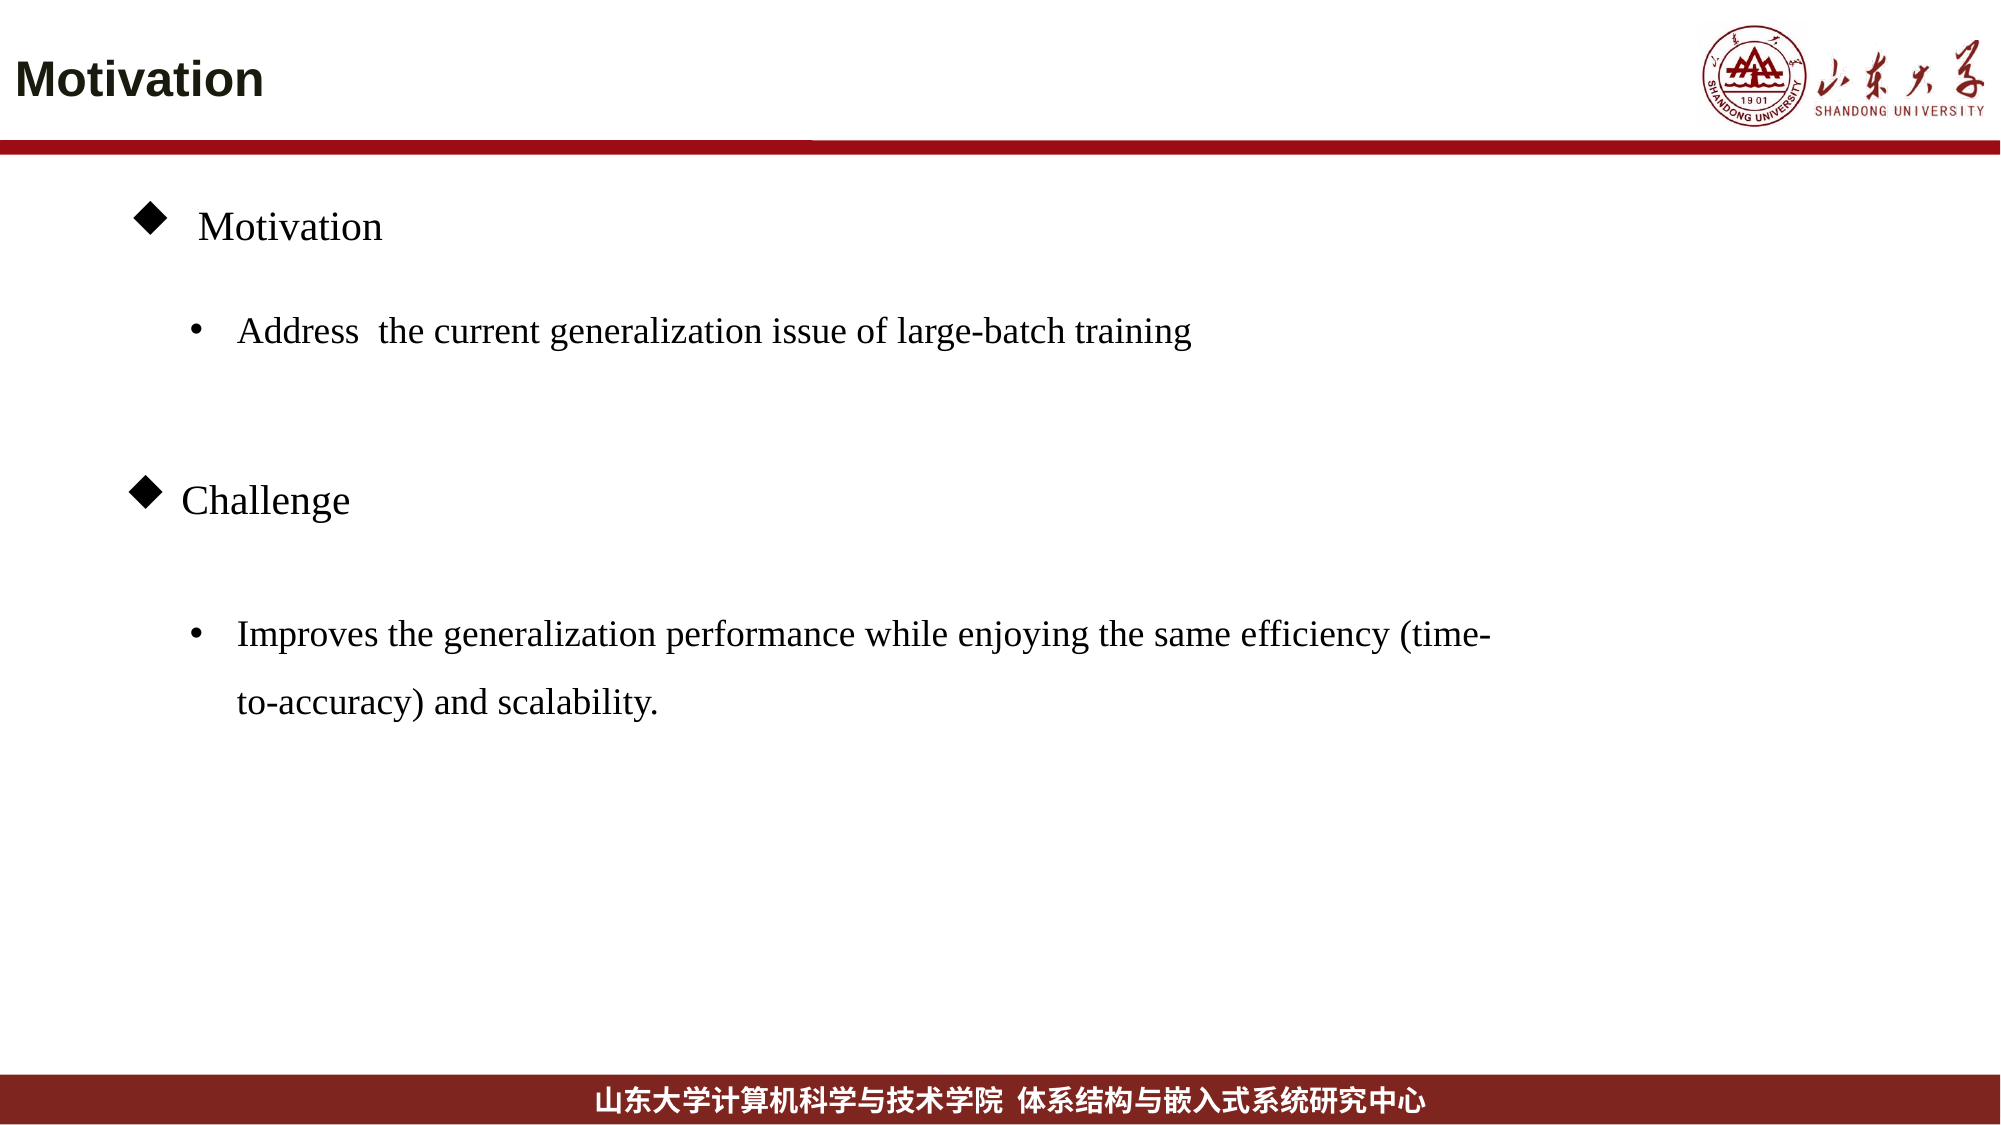

# Motivation
 Motivation
Address  the current generalization issue of large-batch training
Challenge
Improves the generalization performance while enjoying the same efficiency (time-to-accuracy) and scalability.